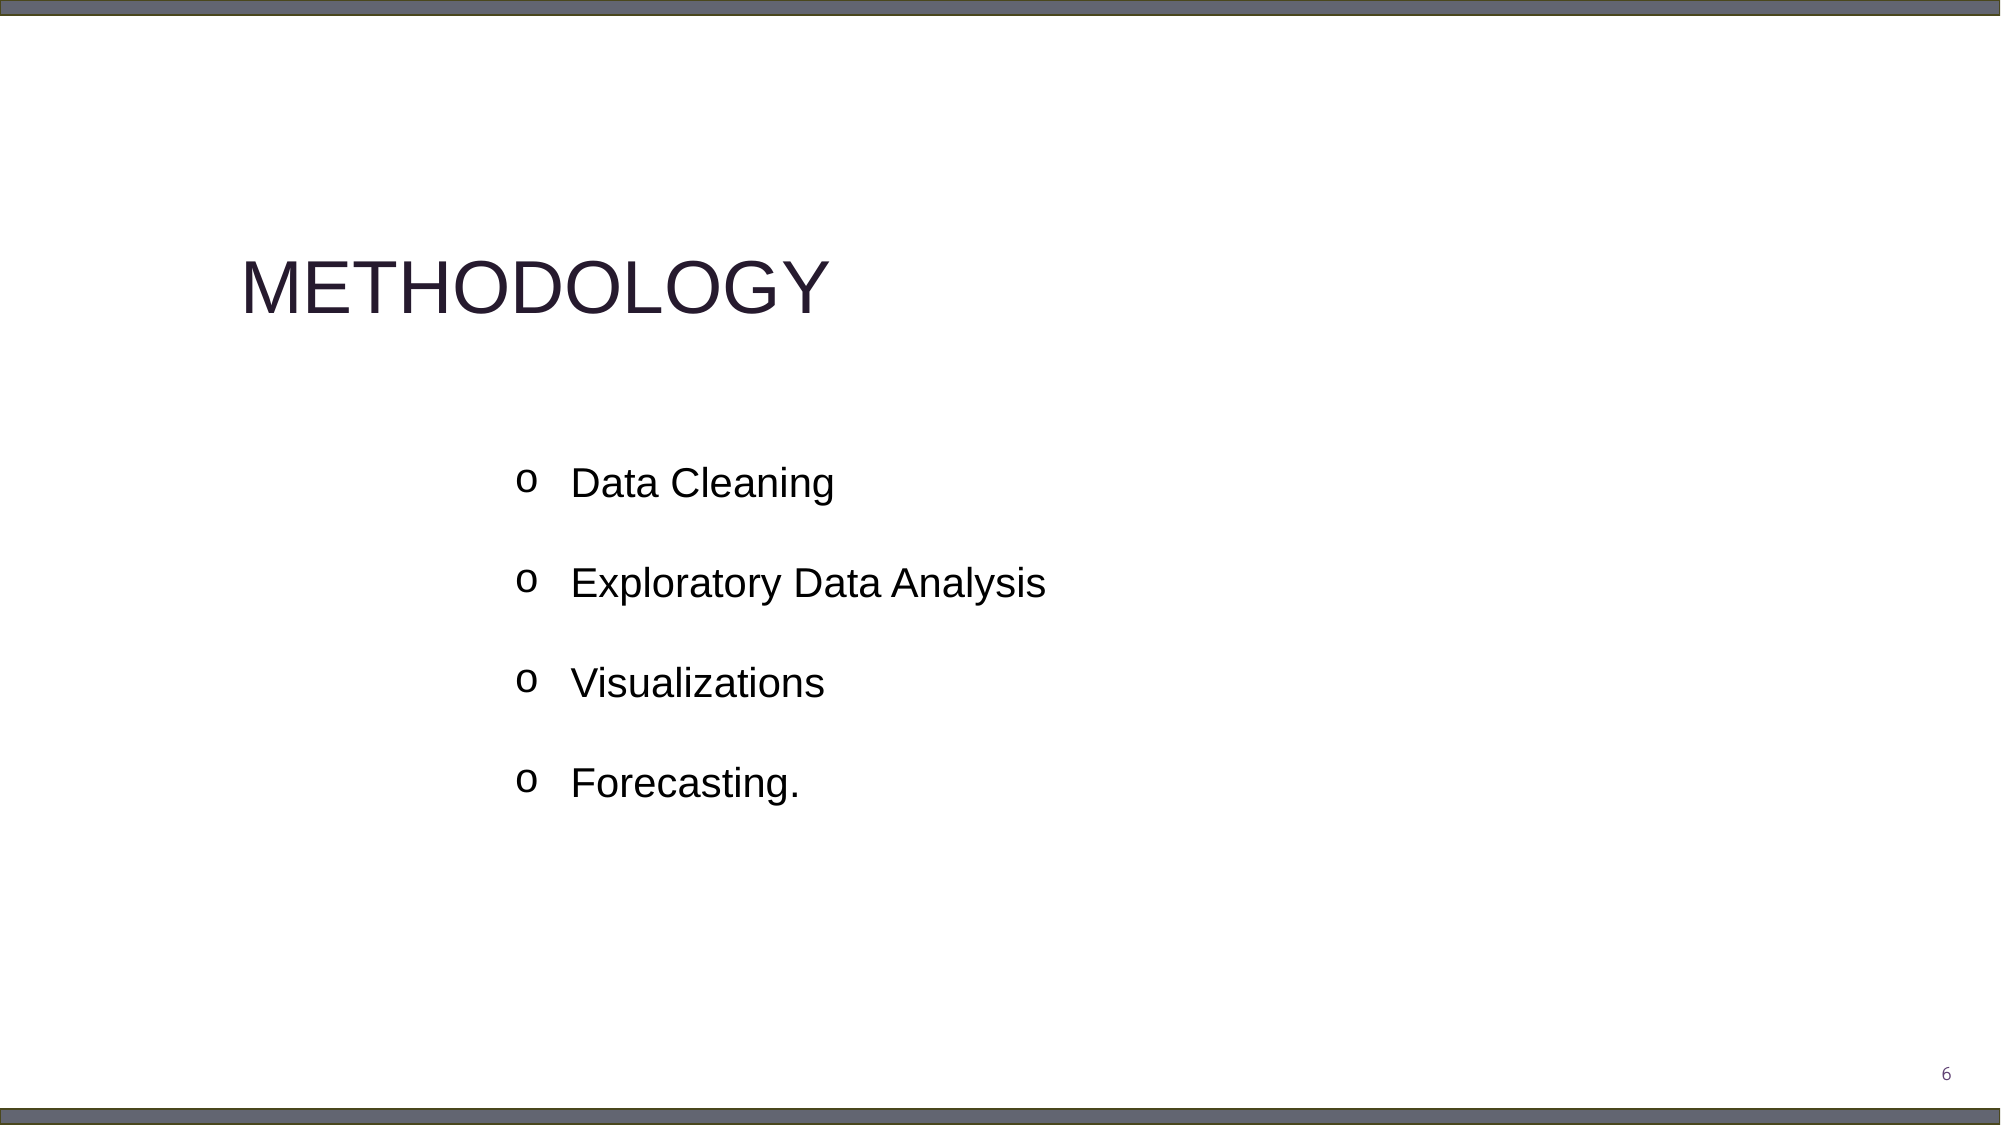

# METHODOLOGY
Data Cleaning
Exploratory Data Analysis
Visualizations
Forecasting.
6